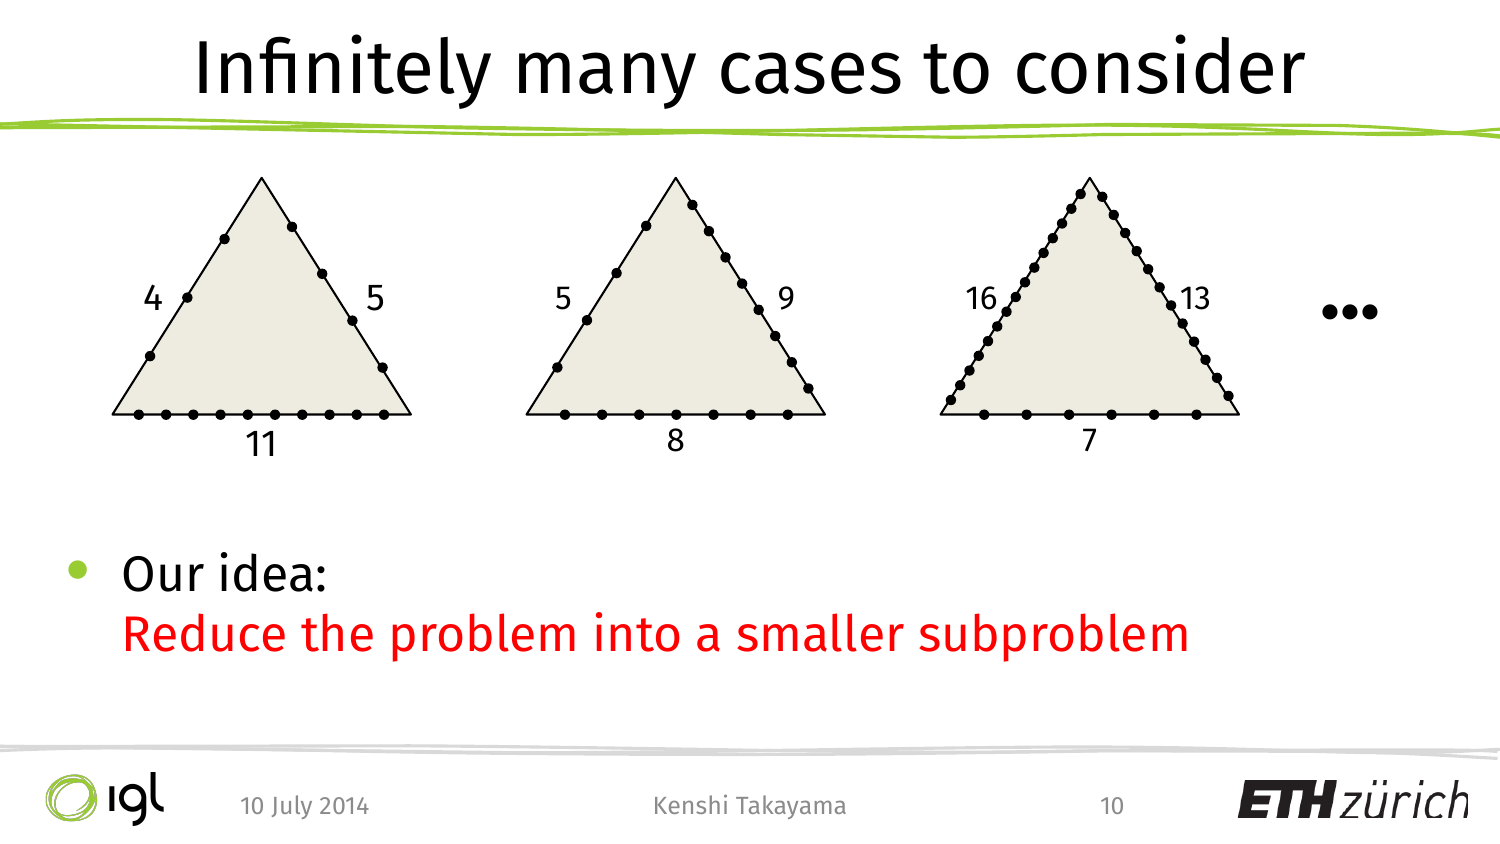

# Infinitely many cases to consider

4
5

11

5
9

8

16
13

7
...
Our idea:
Reduce the problem into a smaller subproblem
10 July 2014
Kenshi Takayama
10